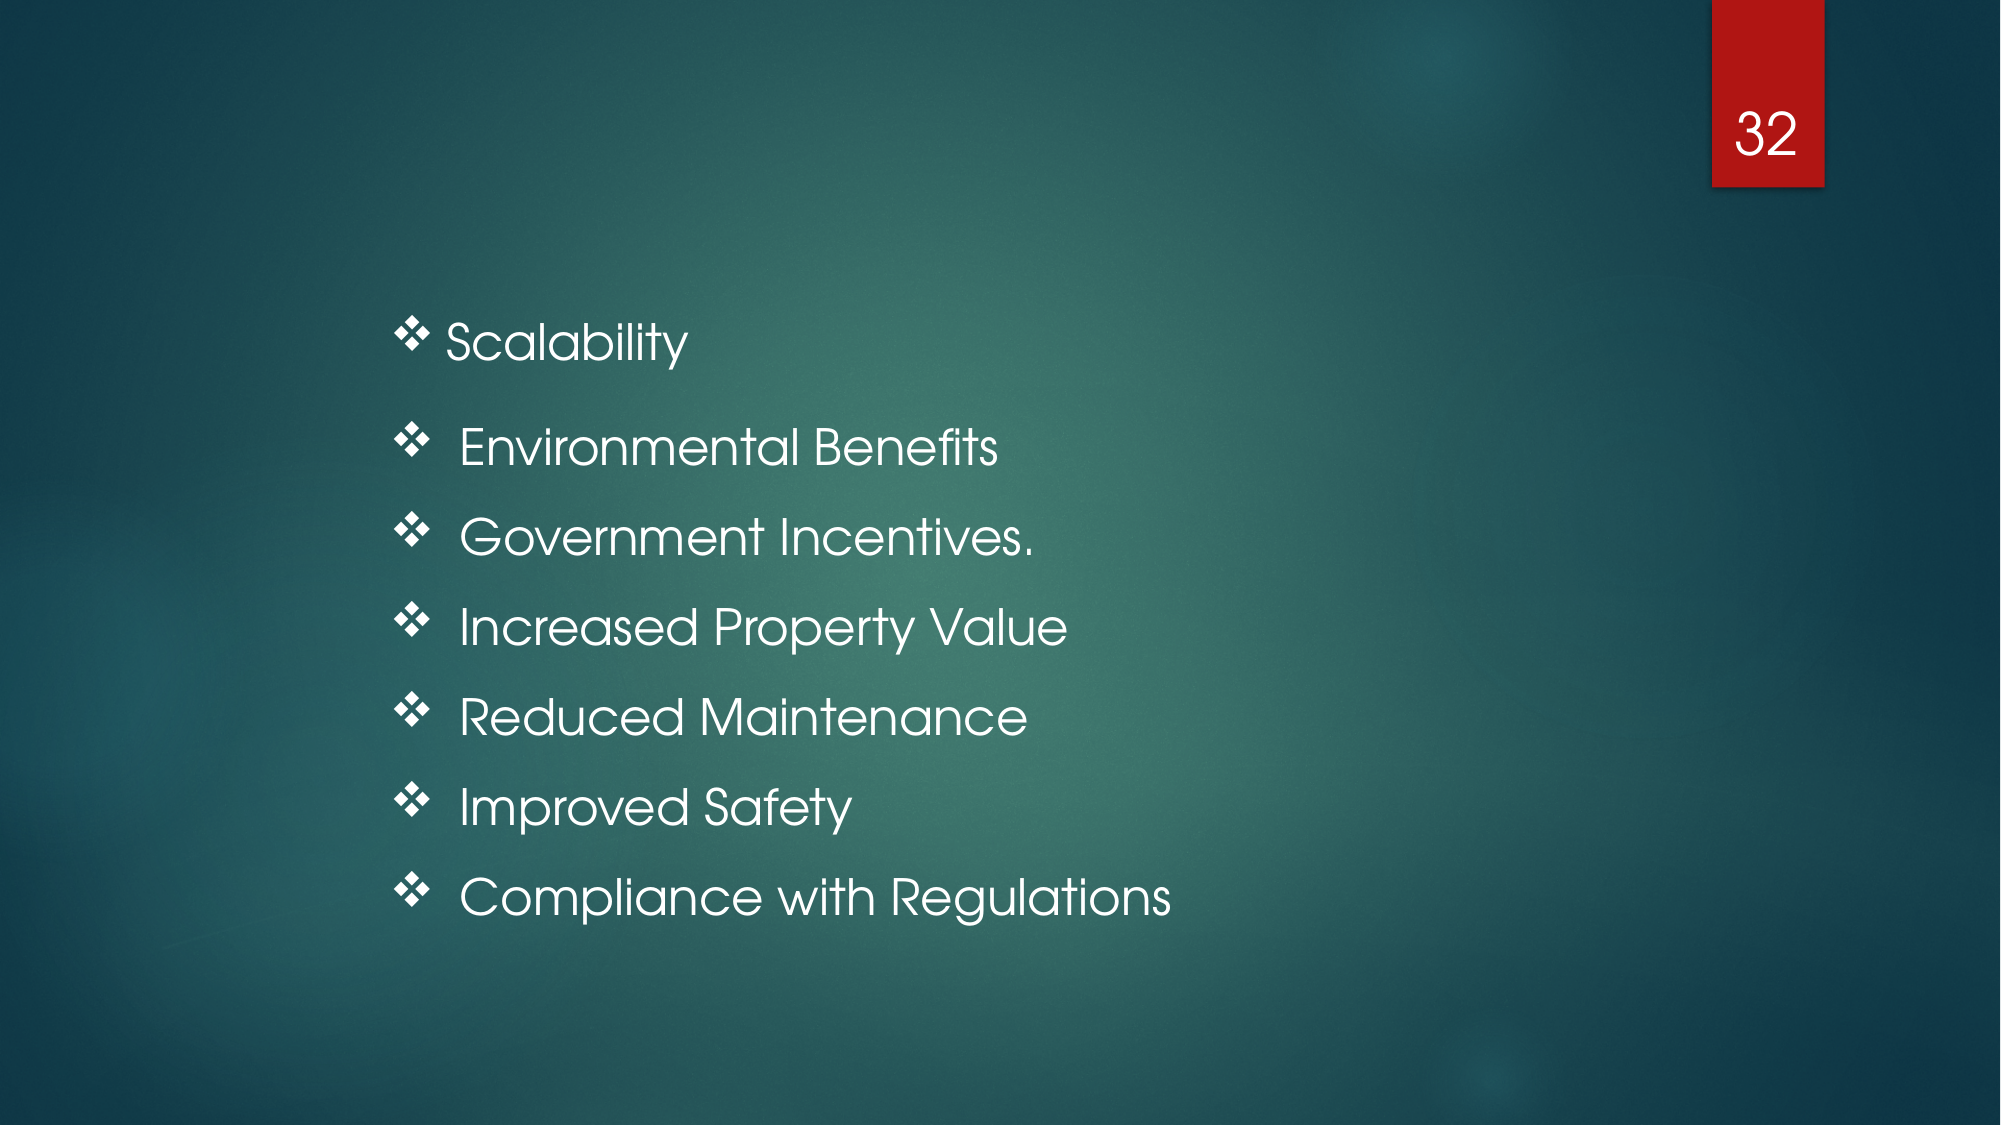

32
Scalability
 Environmental Benefits
 Government Incentives.
 Increased Property Value
 Reduced Maintenance
 Improved Safety
 Compliance with Regulations